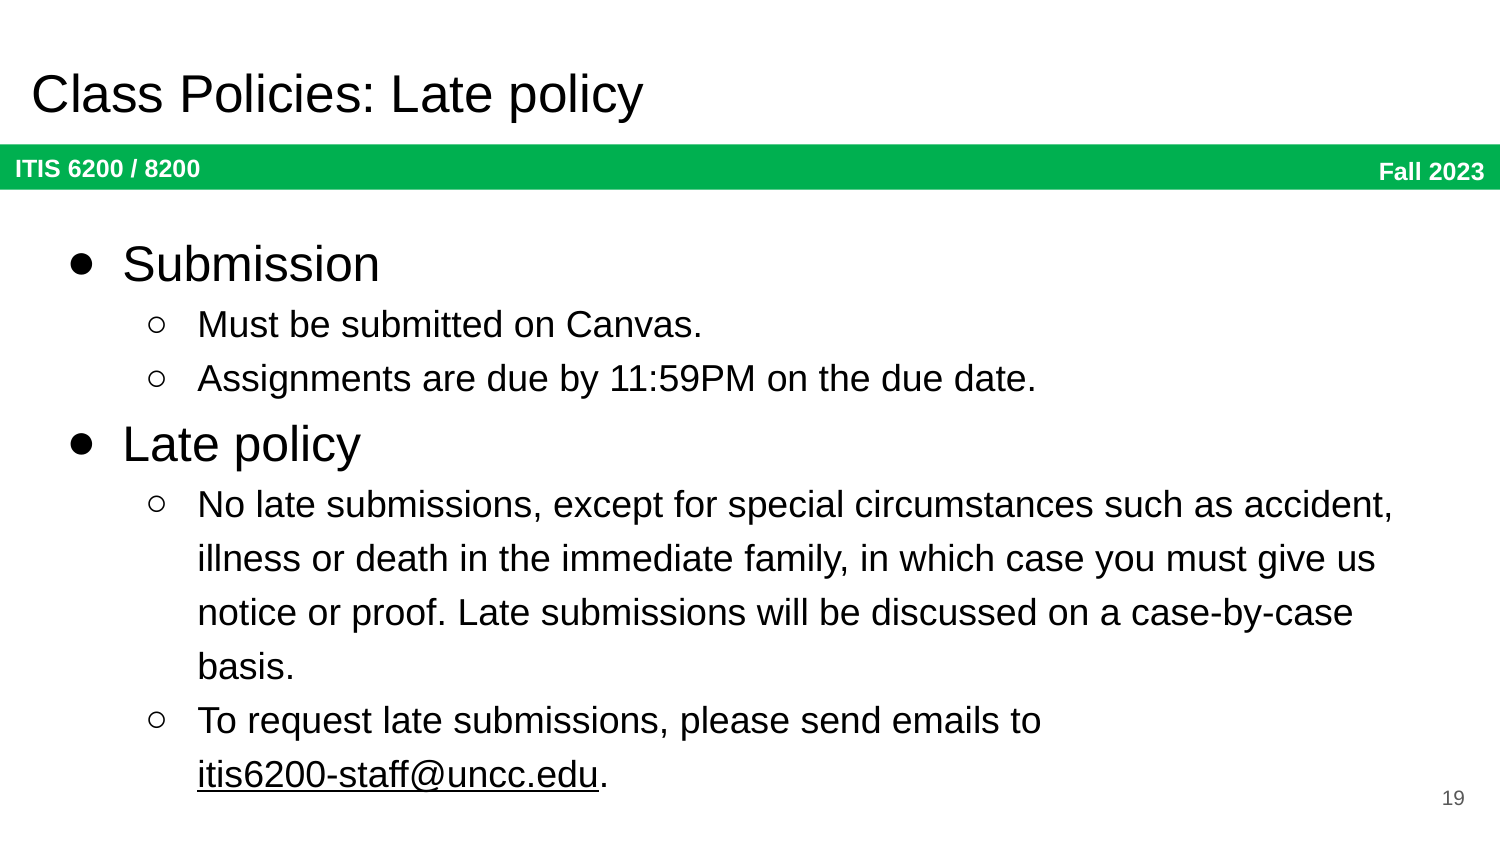

# Class Policies: Late policy
Submission
Must be submitted on Canvas.
Assignments are due by 11:59PM on the due date.
Late policy
No late submissions, except for special circumstances such as accident, illness or death in the immediate family, in which case you must give us notice or proof. Late submissions will be discussed on a case-by-case basis.
To request late submissions, please send emails to itis6200-staff@uncc.edu.
19